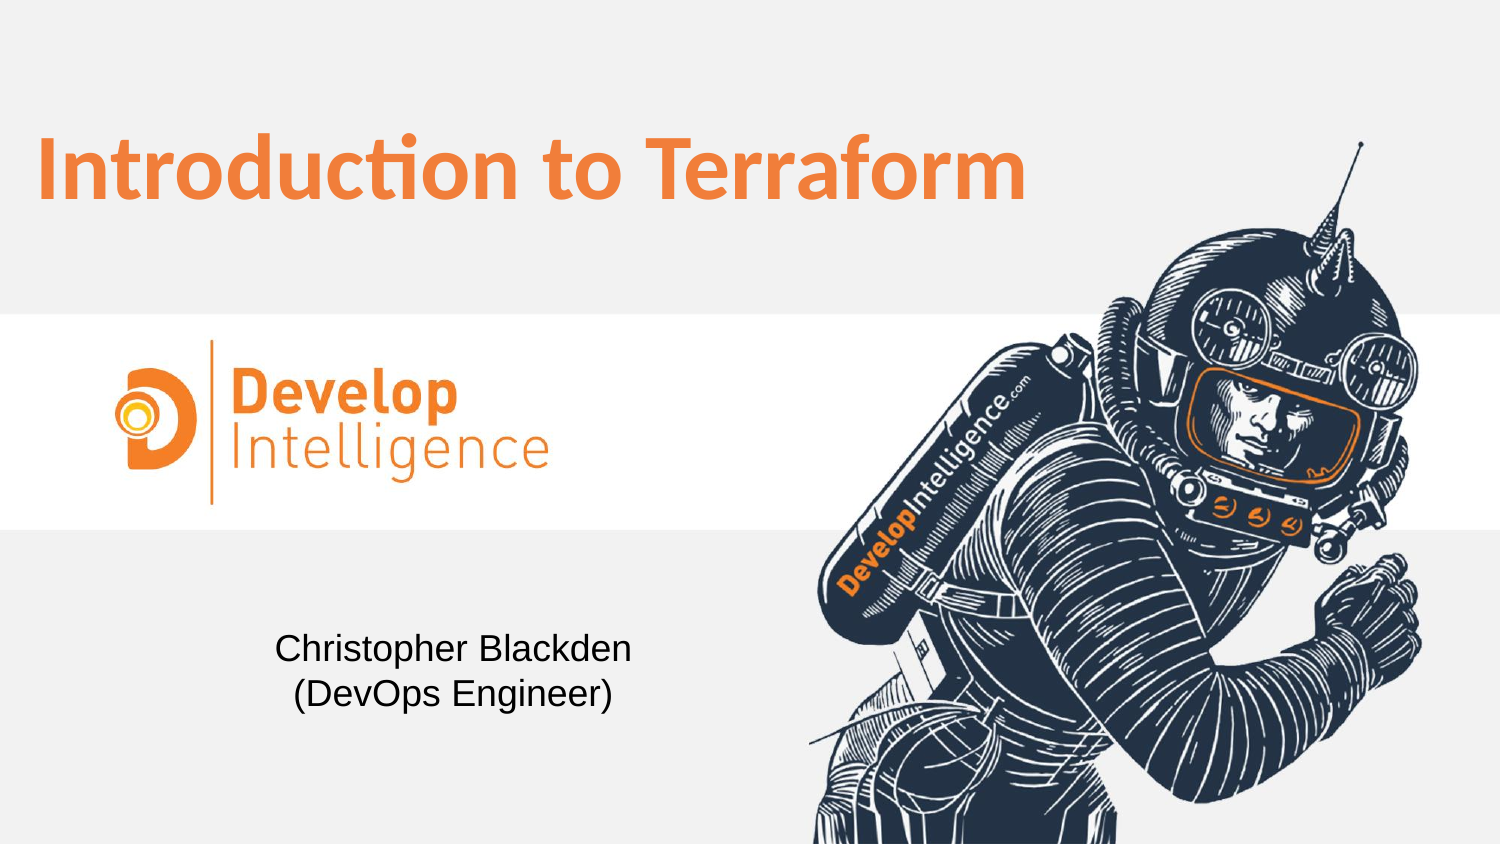

Introduction to Terraform
Christopher Blackden
(DevOps Engineer)